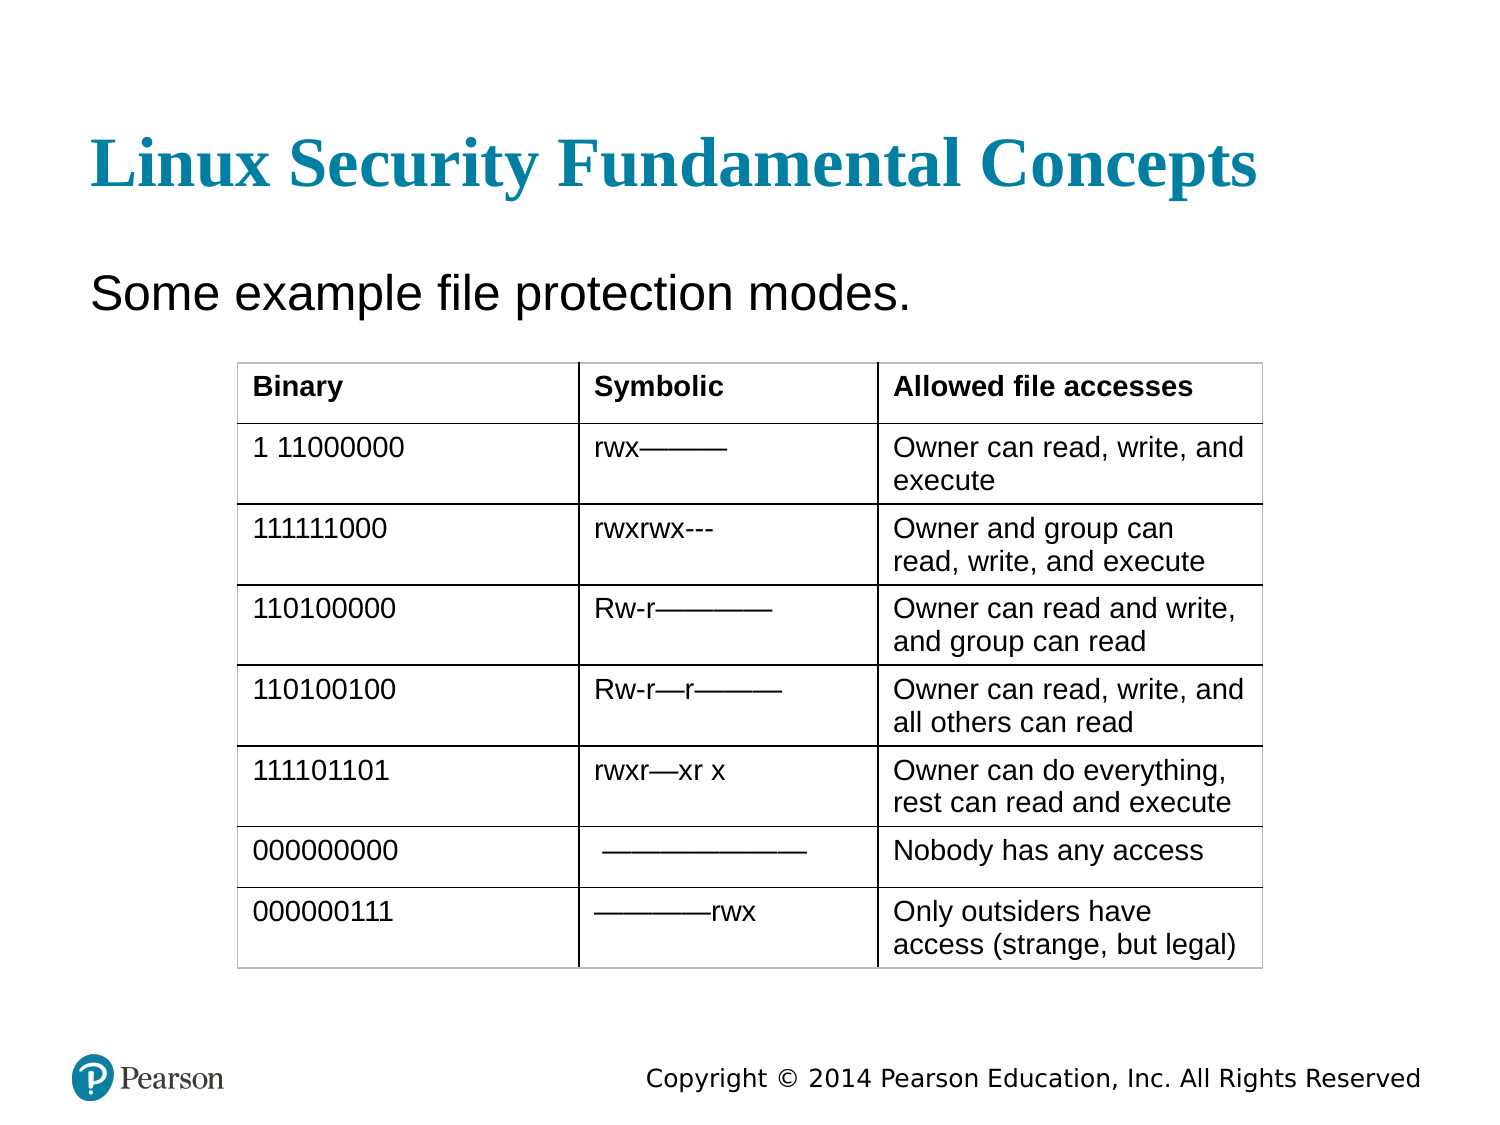

# Linux Security Fundamental Concepts
Some example file protection modes.
| Binary | Symbolic | Allowed file accesses |
| --- | --- | --- |
| 1 11000000 | rwx——— | Owner can read, write, and execute |
| 111111000 | rwxrwx--- | Owner and group can read, write, and execute |
| 110100000 | Rw-r———— | Owner can read and write, and group can read |
| 110100100 | Rw-r—r——— | Owner can read, write, and all others can read |
| 111101101 | rwxr—xr x | Owner can do everything, rest can read and execute |
| 000000000 | ——————— | Nobody has any access |
| 000000111 | ————rwx | Only outsiders have access (strange, but legal) |